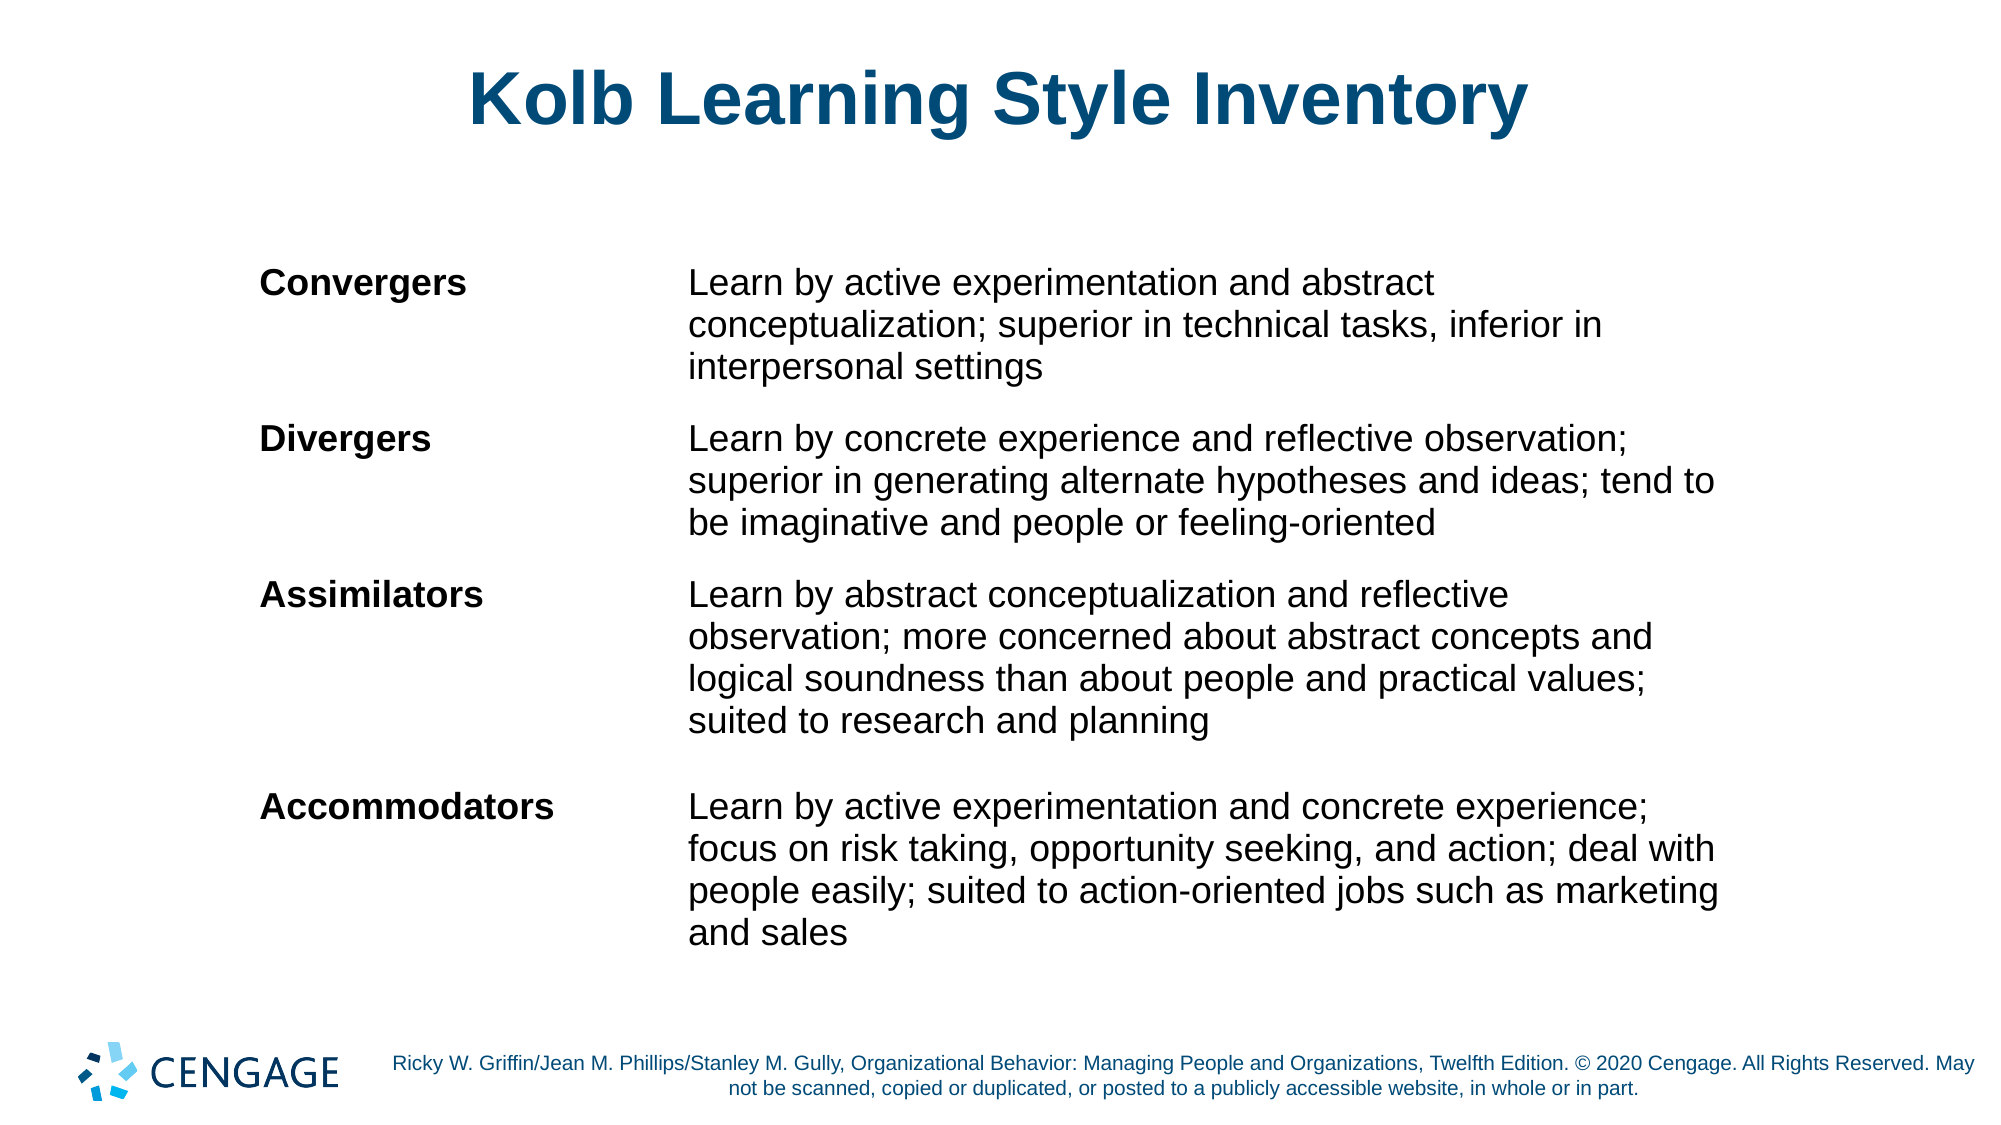

# Kolb Learning Style Inventory
| Convergers | Learn by active experimentation and abstract conceptualization; superior in technical tasks, inferior in interpersonal settings |
| --- | --- |
| Divergers | Learn by concrete experience and reflective observation; superior in generating alternate hypotheses and ideas; tend to be imaginative and people or feeling-oriented |
| Assimilators | Learn by abstract conceptualization and reflective observation; more concerned about abstract concepts and logical soundness than about people and practical values; suited to research and planning |
| Accommodators | Learn by active experimentation and concrete experience; focus on risk taking, opportunity seeking, and action; deal with people easily; suited to action-oriented jobs such as marketing and sales |